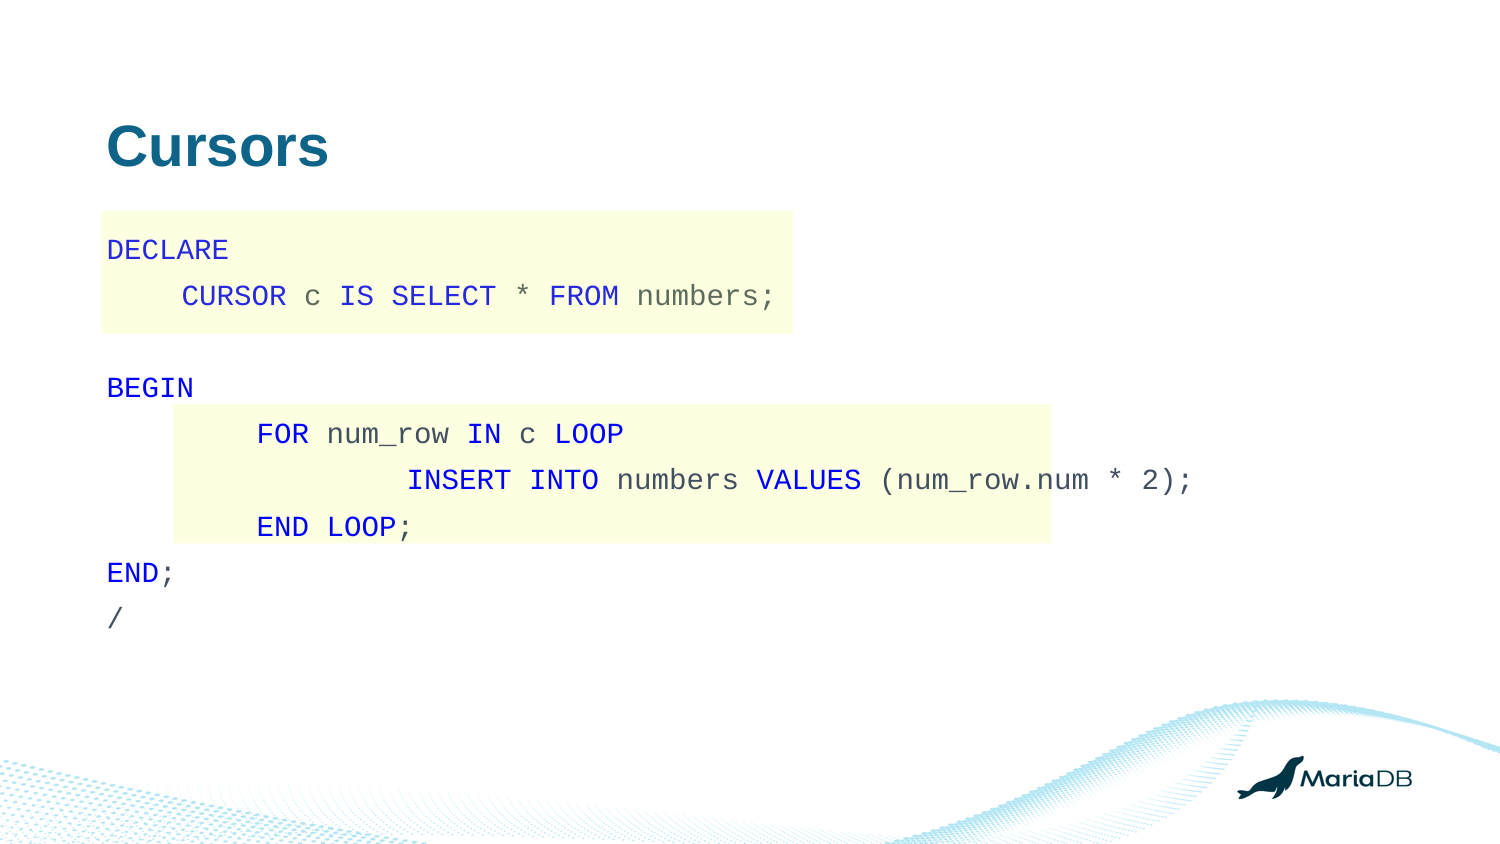

Cursors
DECLARE
CURSOR c IS SELECT * FROM numbers;

BEGIN
  	FOR num_row IN c LOOP
		INSERT INTO numbers VALUES (num_row.num * 2);
	END LOOP;
END;
/